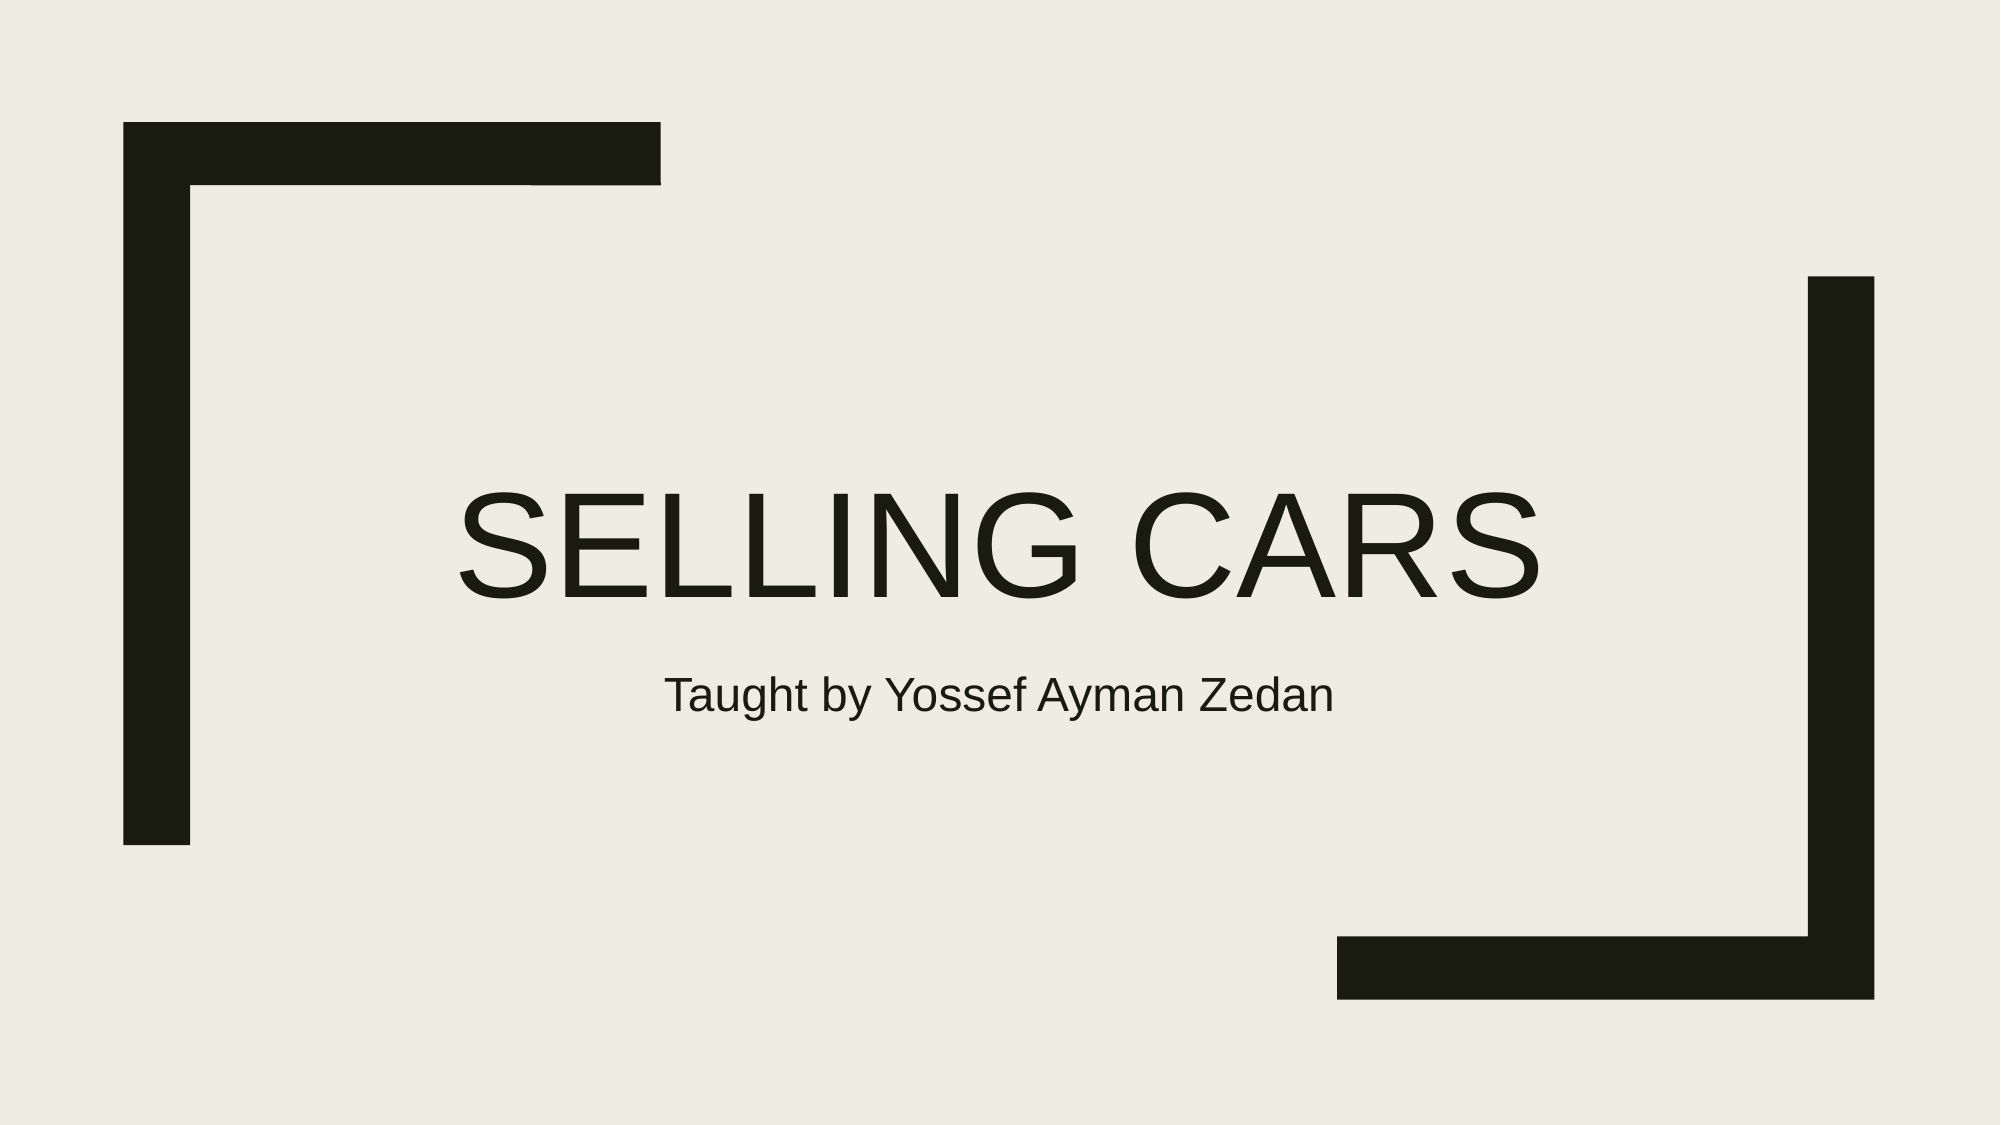

# Selling cars
Taught by Yossef Ayman Zedan